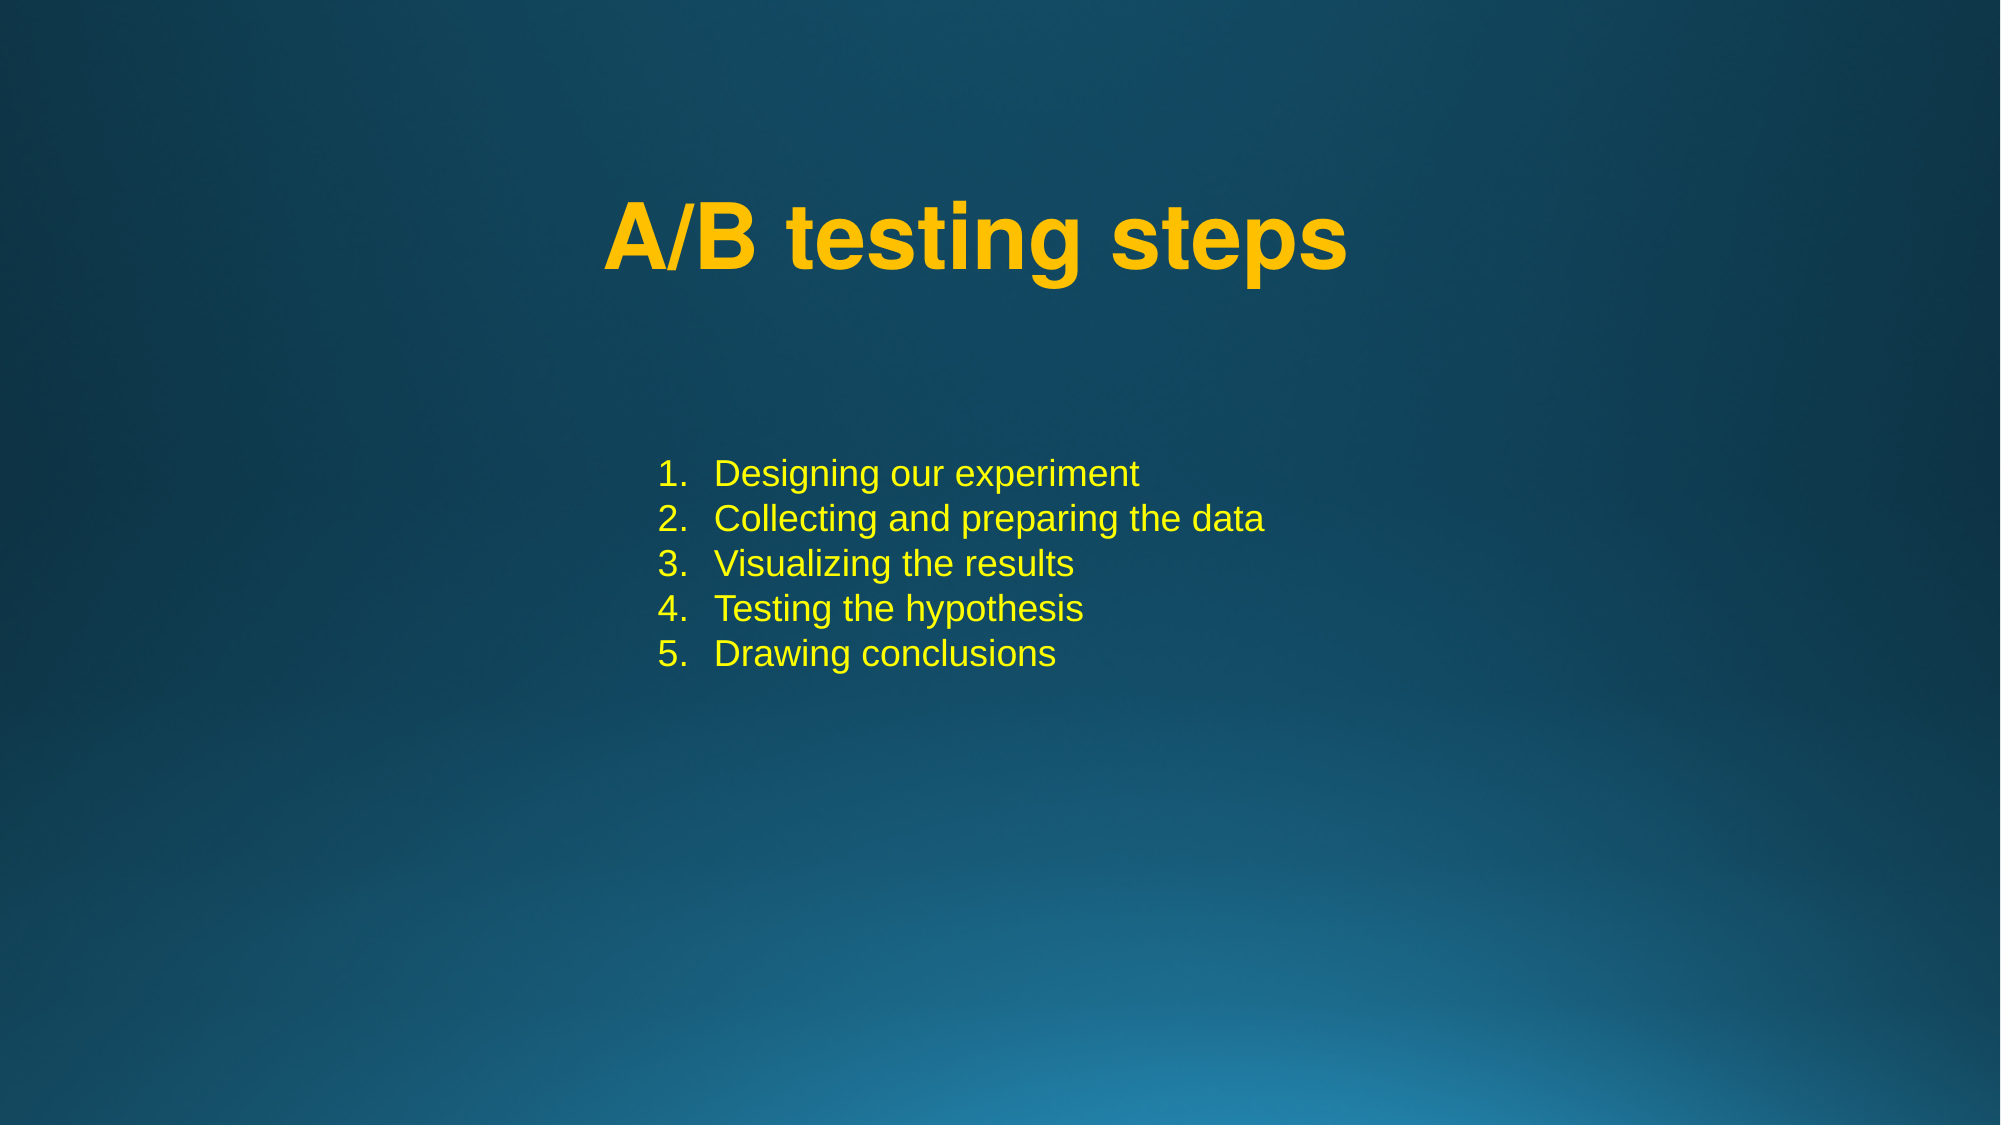

A/B testing steps
Designing our experiment
Collecting and preparing the data
Visualizing the results
Testing the hypothesis
Drawing conclusions